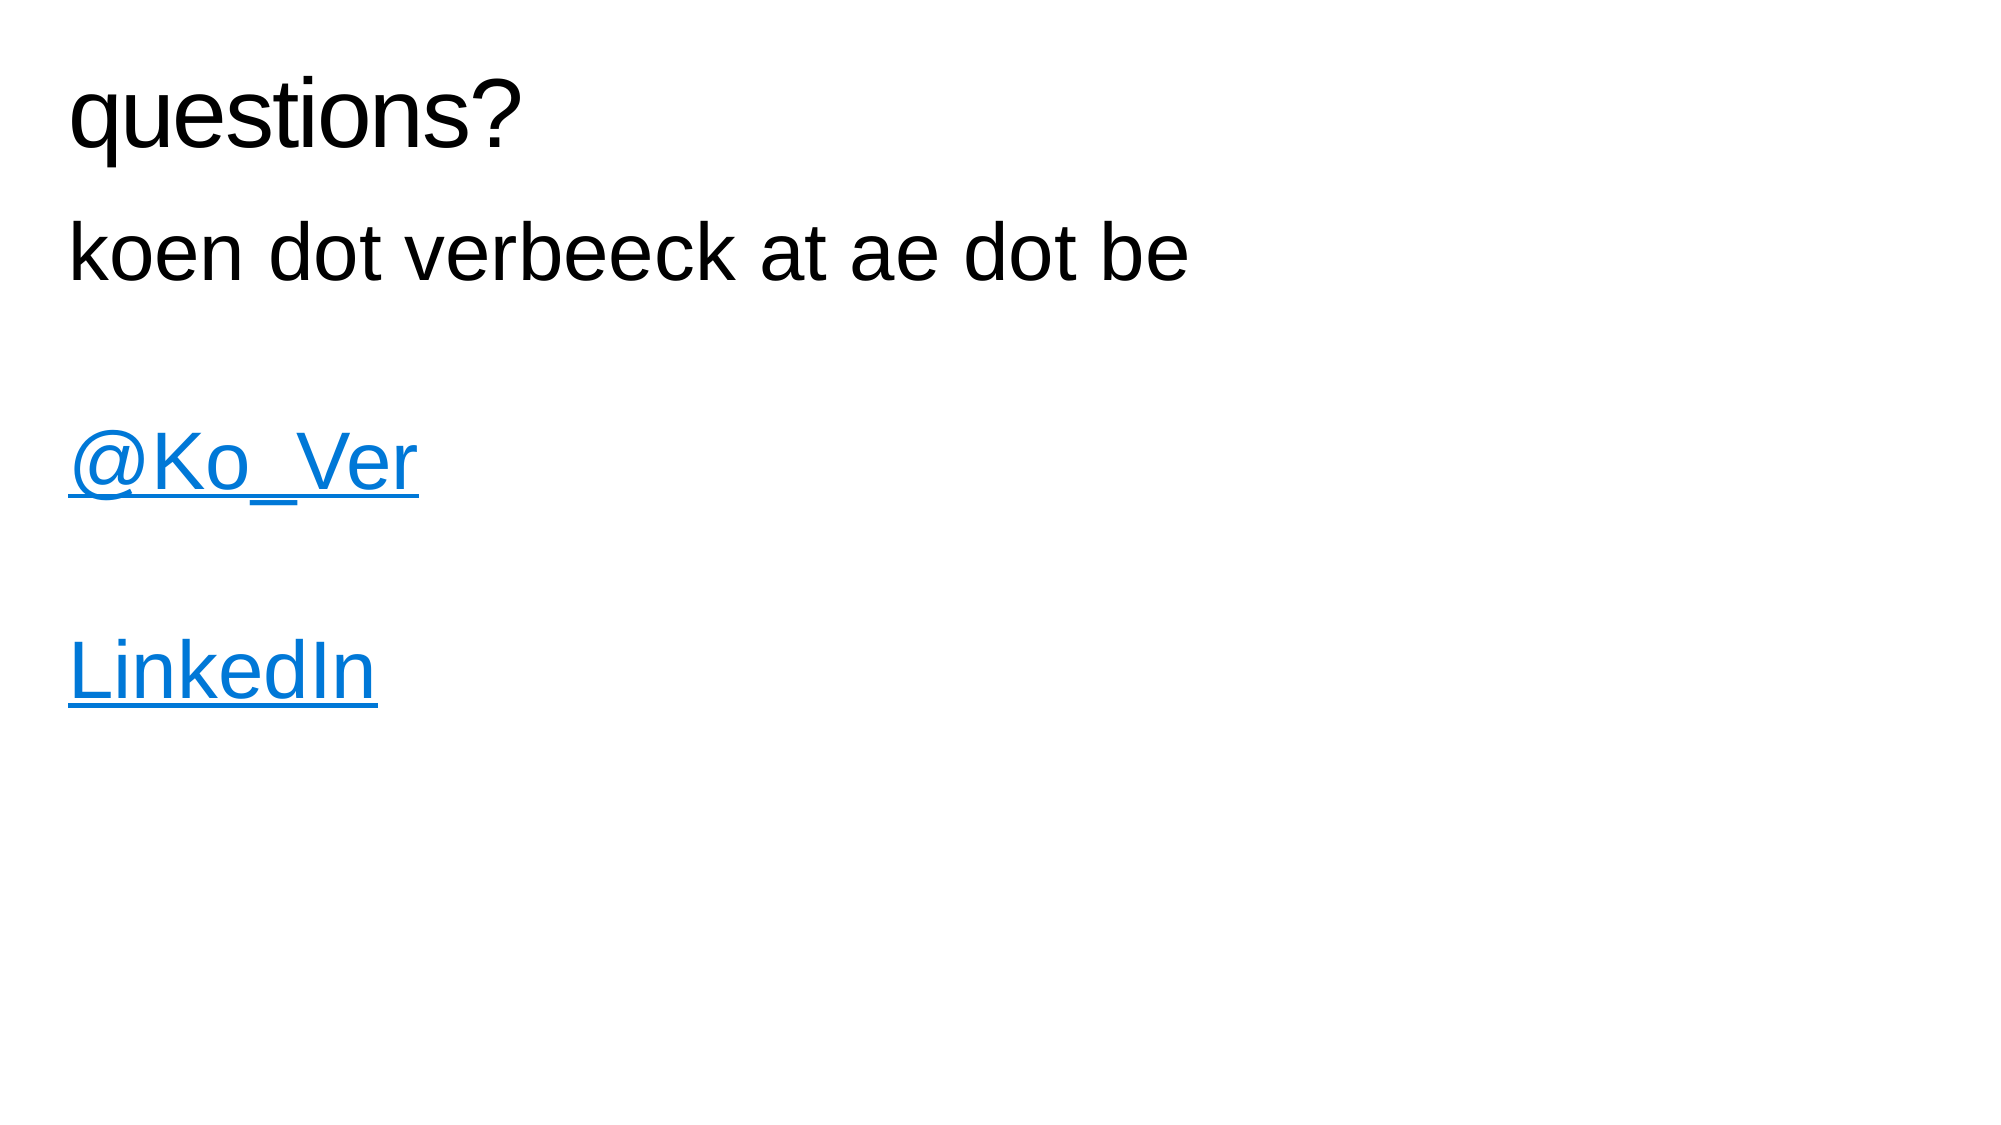

# questions?
koen dot verbeeck at ae dot be

@Ko_Ver

LinkedIn